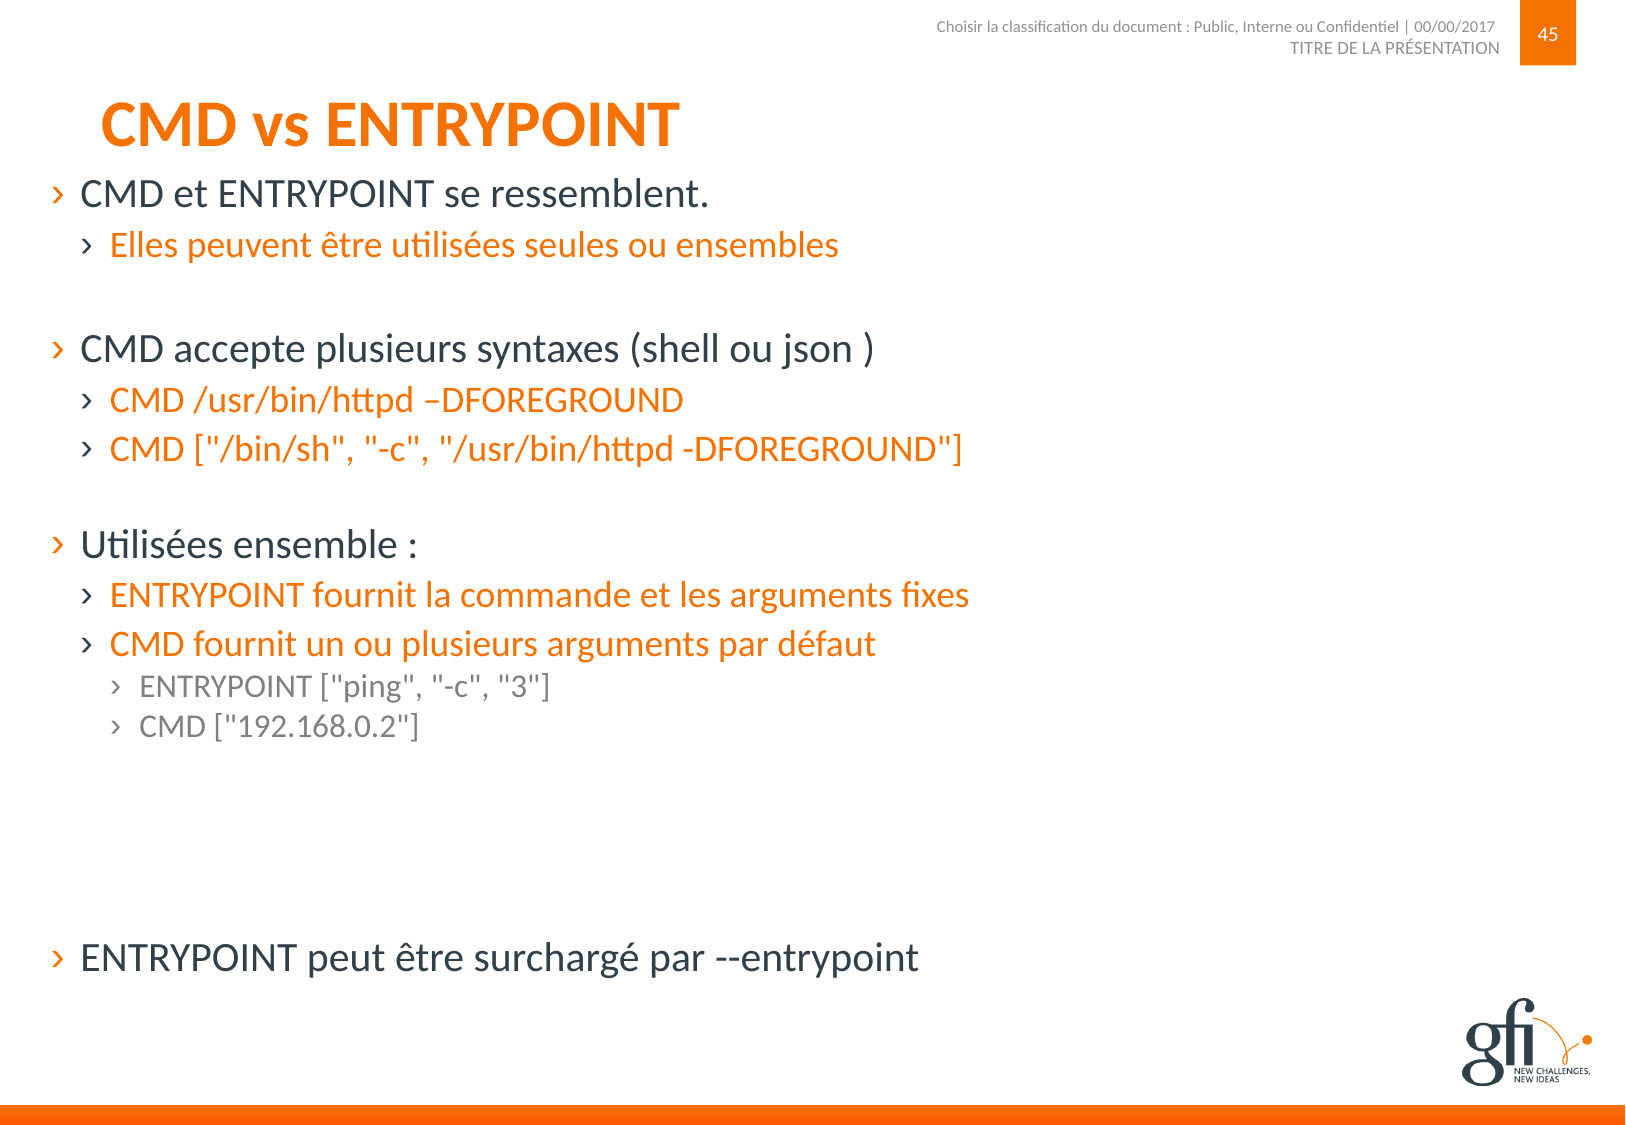

45
TITRE DE LA PRÉSENTATION
Choisir la classification du document : Public, Interne ou Confidentiel | 00/00/2017
# CMD vs ENTRYPOINT
CMD et ENTRYPOINT se ressemblent.
Elles peuvent être utilisées seules ou ensembles

CMD accepte plusieurs syntaxes (shell ou json )
CMD /usr/bin/httpd –DFOREGROUND
CMD ["/bin/sh", "-c", "/usr/bin/httpd -DFOREGROUND"]

Utilisées ensemble :
ENTRYPOINT fournit la commande et les arguments fixes
CMD fournit un ou plusieurs arguments par défaut
ENTRYPOINT ["ping", "-c", "3"]
CMD ["192.168.0.2"]

ENTRYPOINT peut être surchargé par --entrypoint